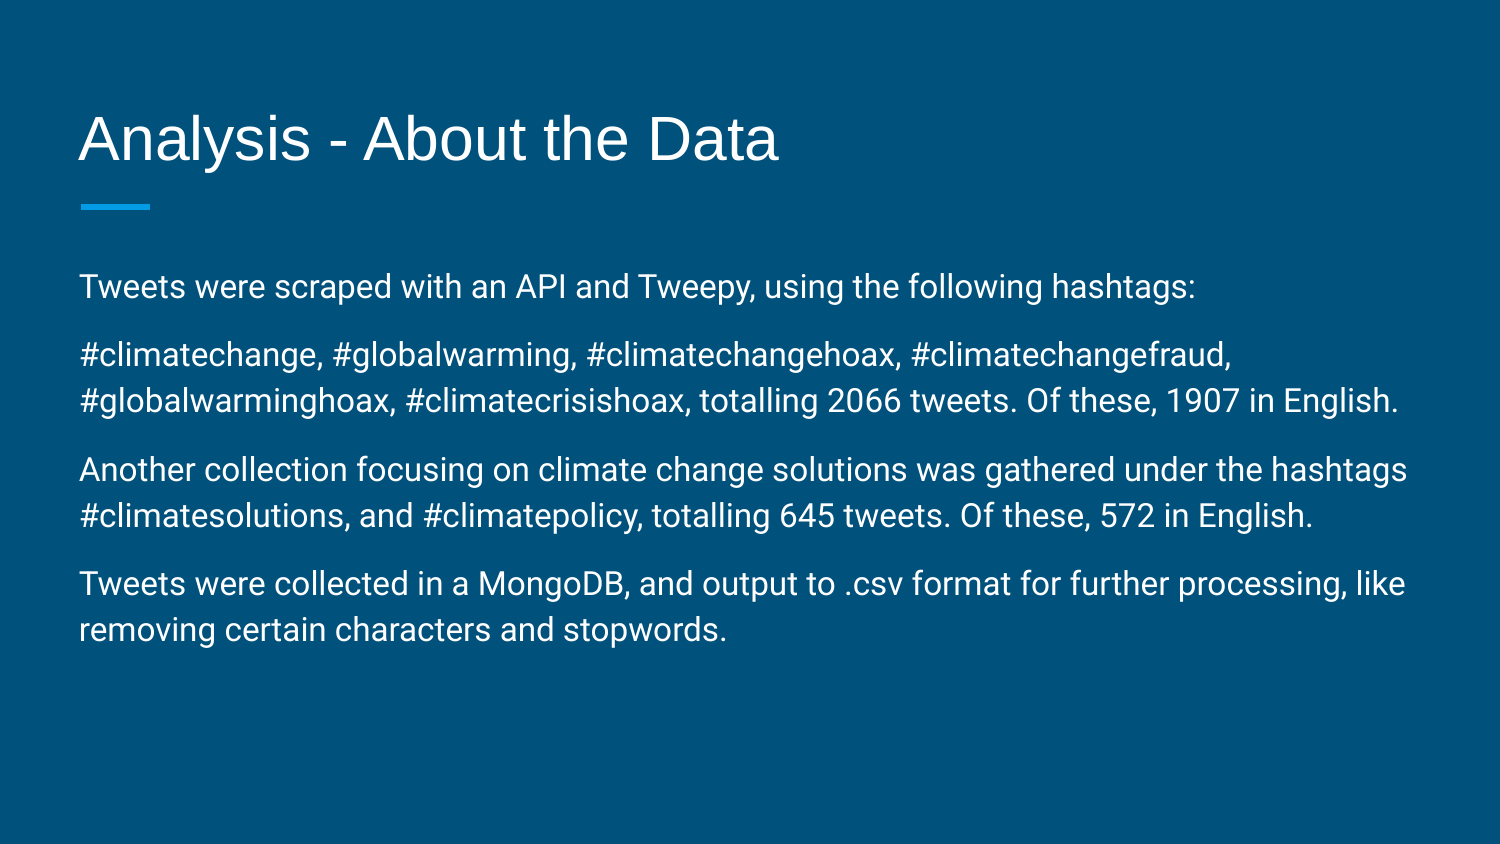

# Analysis - About the Data
Tweets were scraped with an API and Tweepy, using the following hashtags:
#climatechange, #globalwarming, #climatechangehoax, #climatechangefraud, #globalwarminghoax, #climatecrisishoax, totalling 2066 tweets. Of these, 1907 in English.
Another collection focusing on climate change solutions was gathered under the hashtags #climatesolutions, and #climatepolicy, totalling 645 tweets. Of these, 572 in English.
Tweets were collected in a MongoDB, and output to .csv format for further processing, like removing certain characters and stopwords.